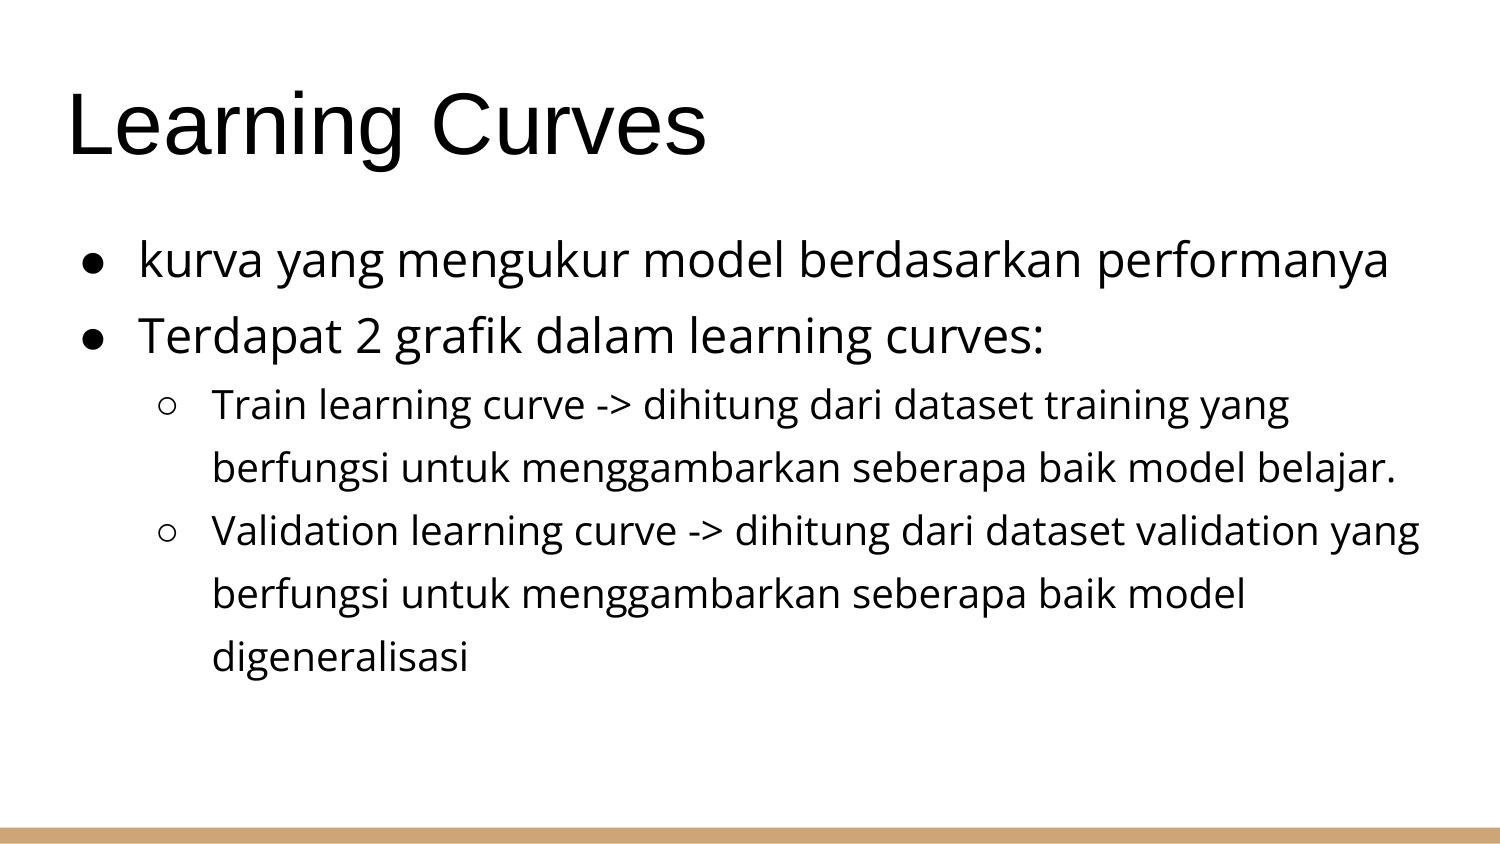

# Learning Curves
kurva yang mengukur model berdasarkan performanya
Terdapat 2 grafik dalam learning curves:
Train learning curve -> dihitung dari dataset training yang berfungsi untuk menggambarkan seberapa baik model belajar.
Validation learning curve -> dihitung dari dataset validation yang berfungsi untuk menggambarkan seberapa baik model digeneralisasi